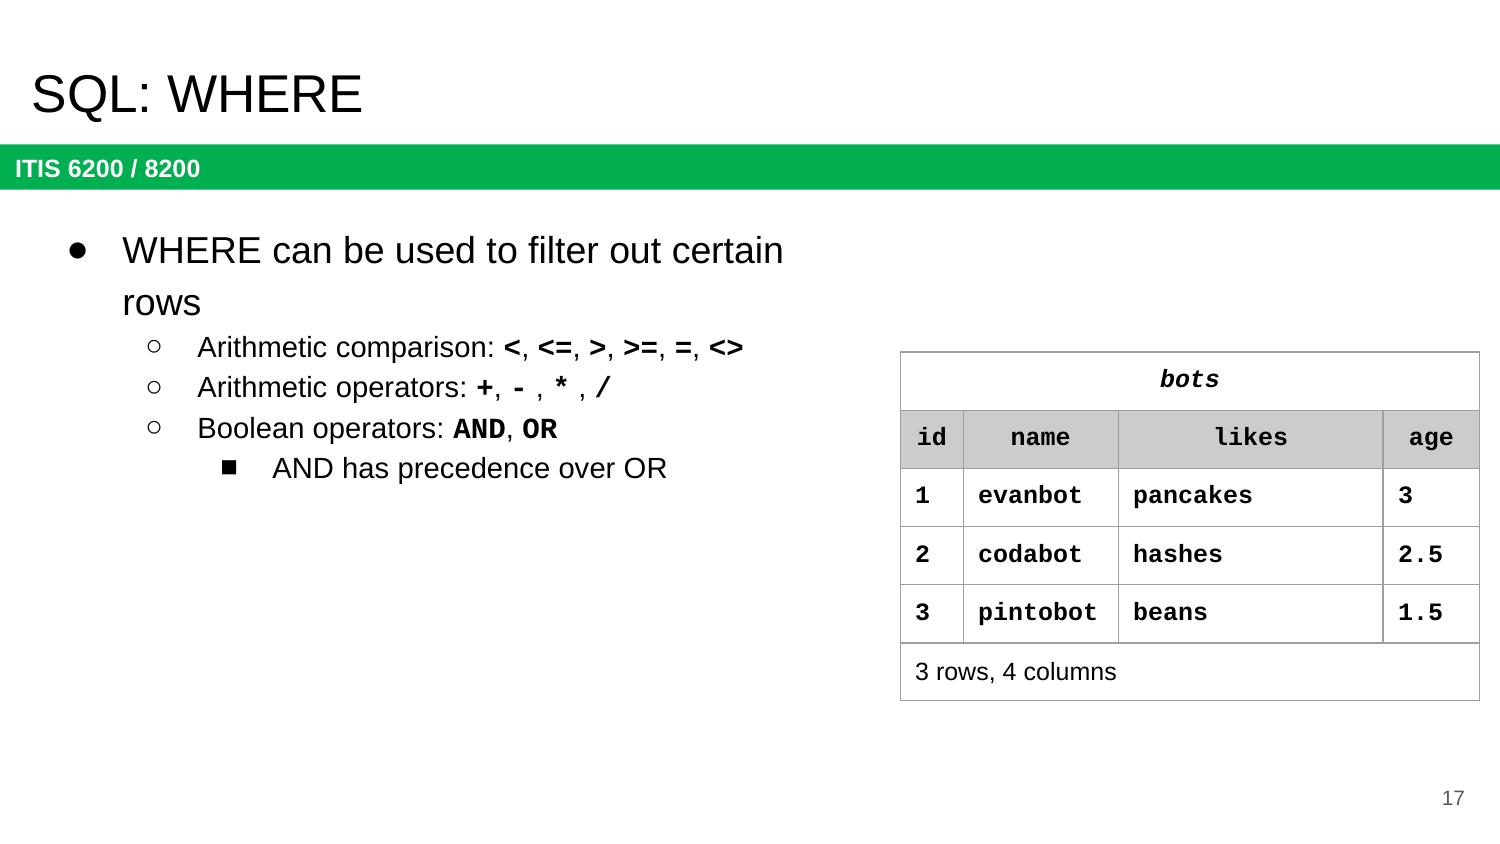

# SQL: WHERE
WHERE can be used to filter out certain rows
Arithmetic comparison: <, <=, >, >=, =, <>
Arithmetic operators: +, - , * , /
Boolean operators: AND, OR
AND has precedence over OR
| bots |  |  |  |
| --- | --- | --- | --- |
| id | name | likes | age |
| 1 | evanbot | pancakes | 3 |
| 2 | codabot | hashes | 2.5 |
| 3 | pintobot | beans | 1.5 |
| 3 rows, 4 columns |  |  |  |
17